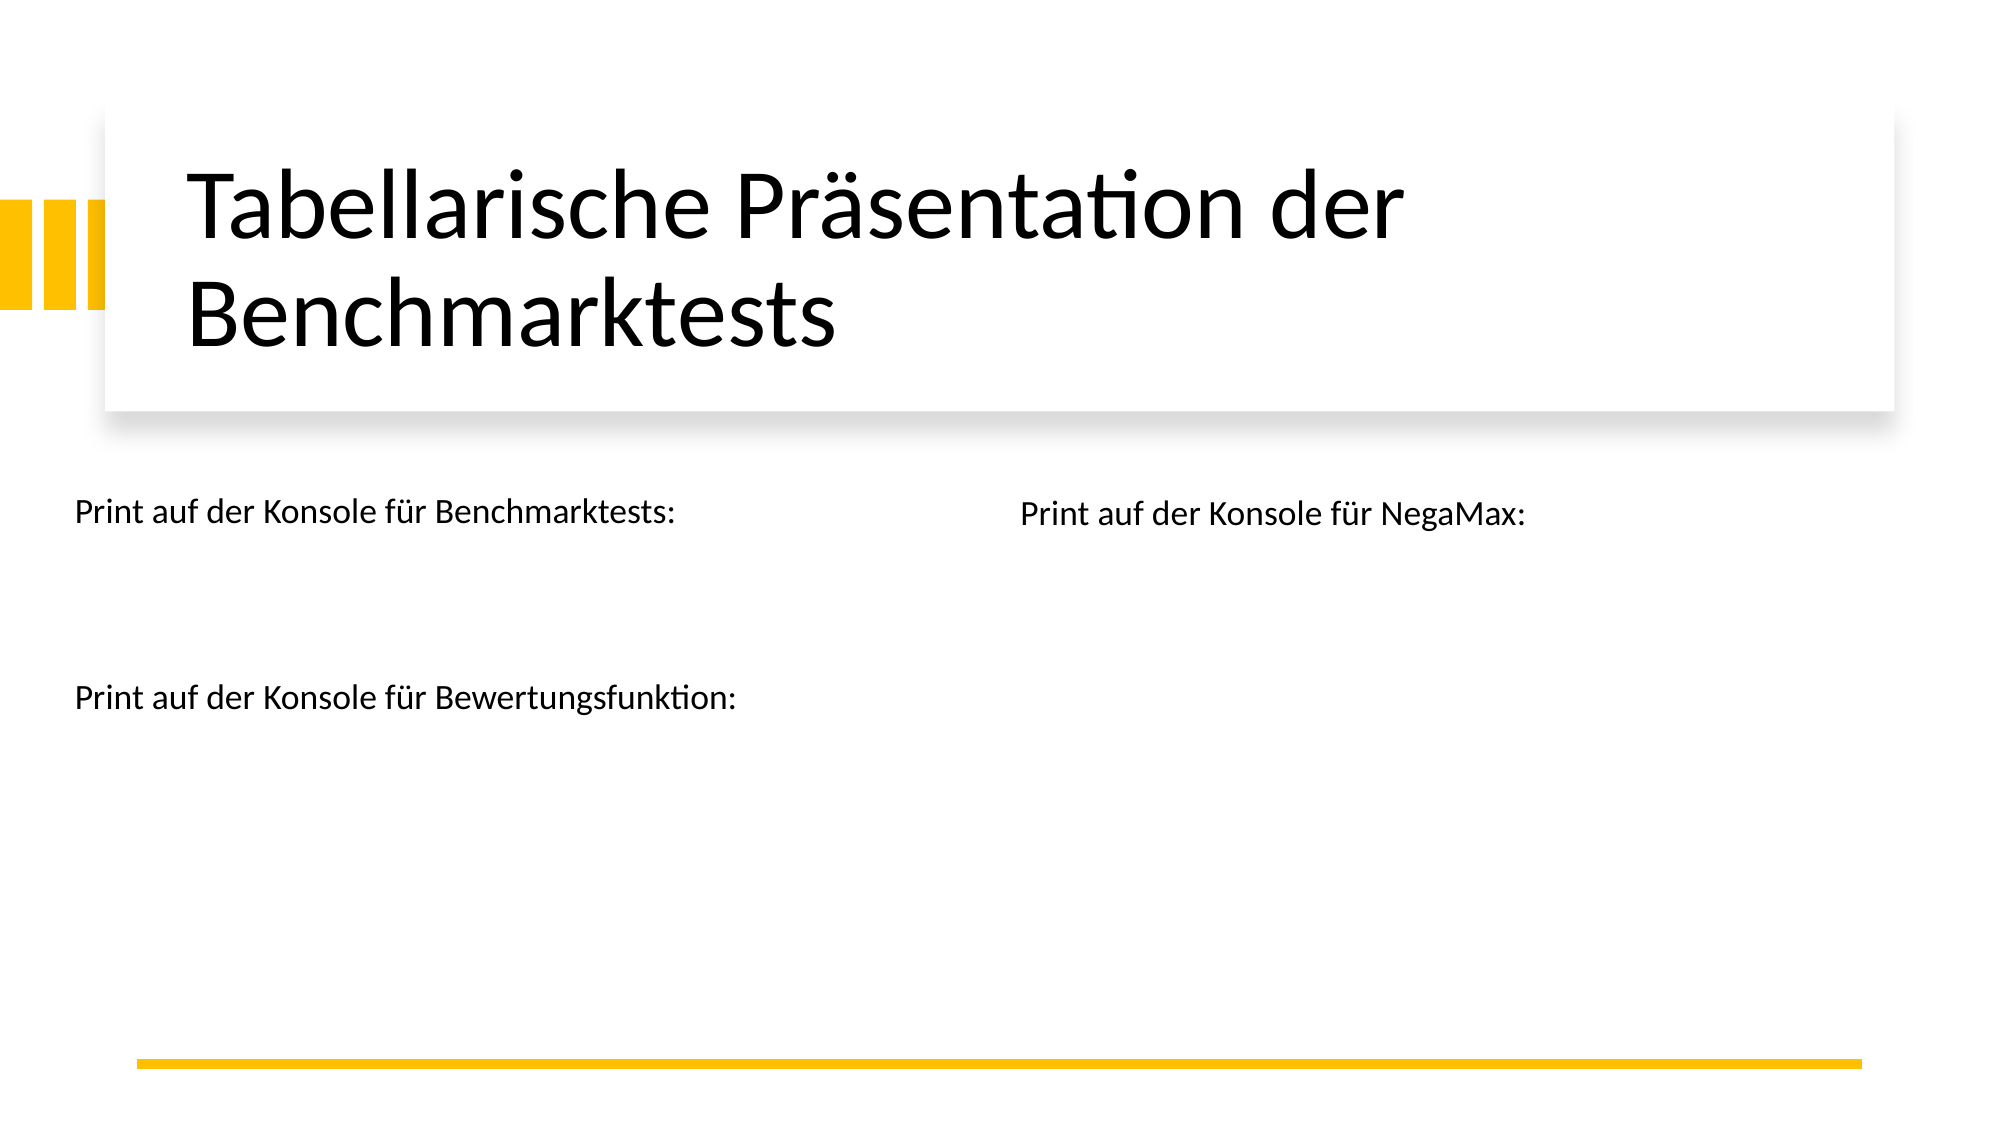

# Tabellarische Präsentation der Benchmarktests

Print auf der Konsole für Benchmarktests:
Print auf der Konsole für NegaMax:
Print auf der Konsole für Bewertungsfunktion: